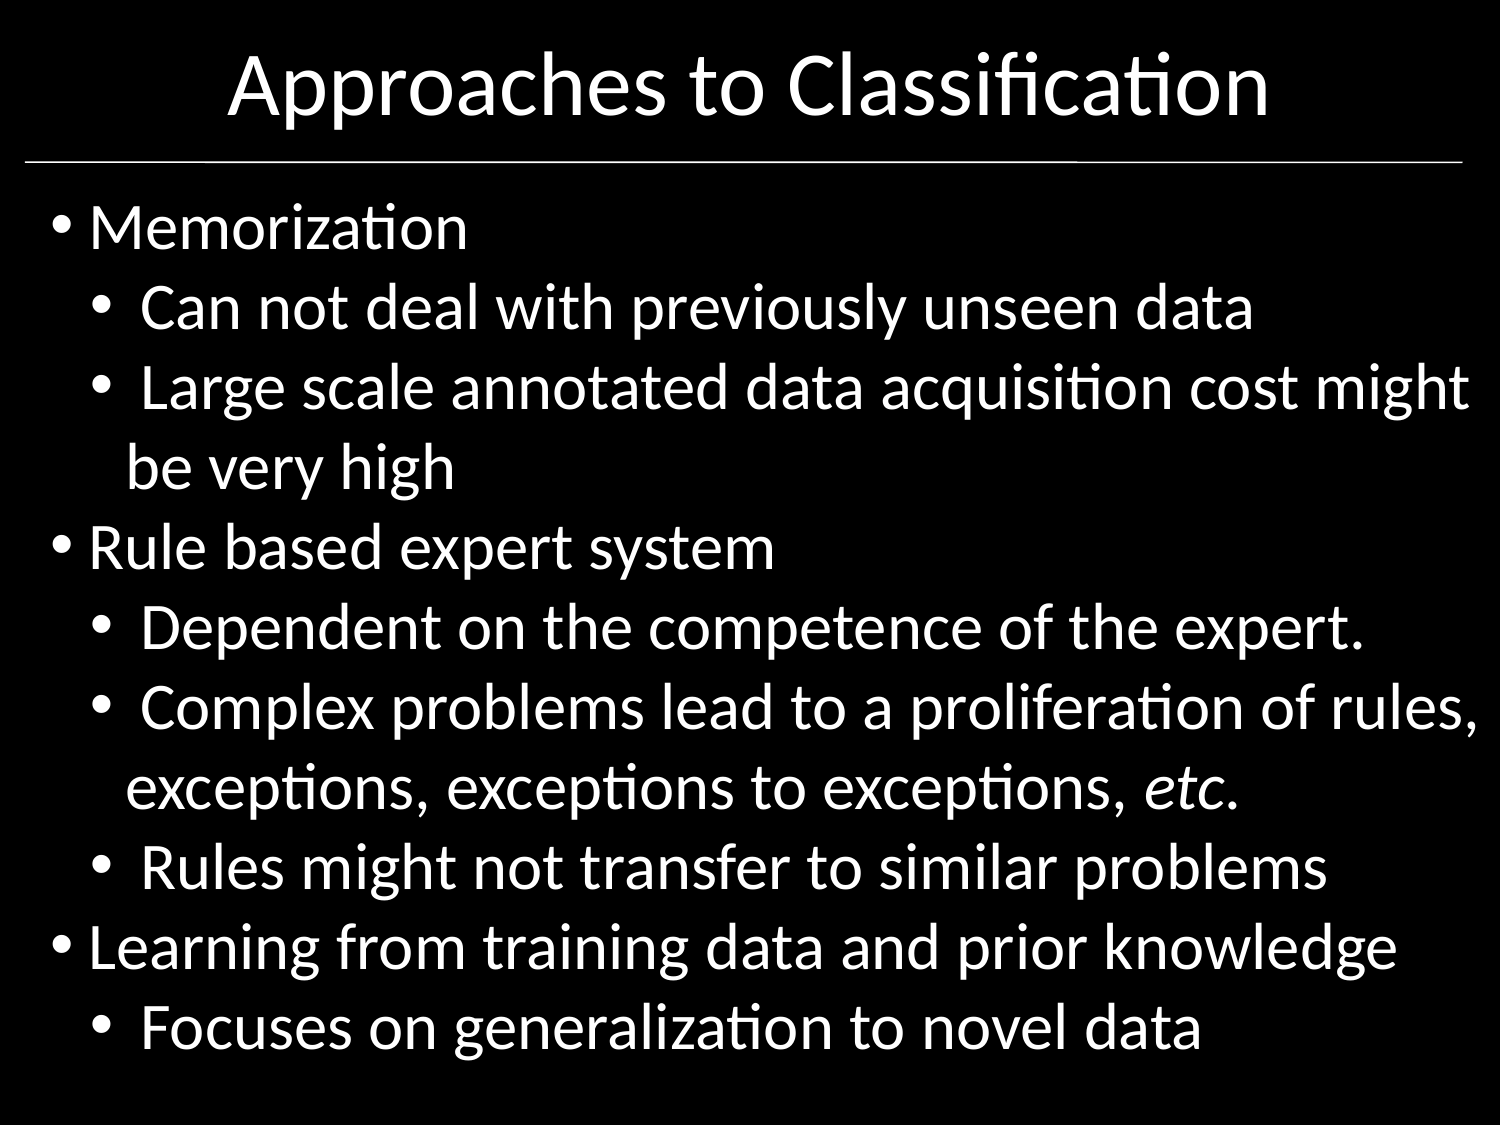

# Approaches to Classification

 Memorization
 Can not deal with previously unseen data
 Large scale annotated data acquisition cost might be very high
 Rule based expert system
 Dependent on the competence of the expert.
 Complex problems lead to a proliferation of rules, exceptions, exceptions to exceptions, etc.
 Rules might not transfer to similar problems
 Learning from training data and prior knowledge
 Focuses on generalization to novel data